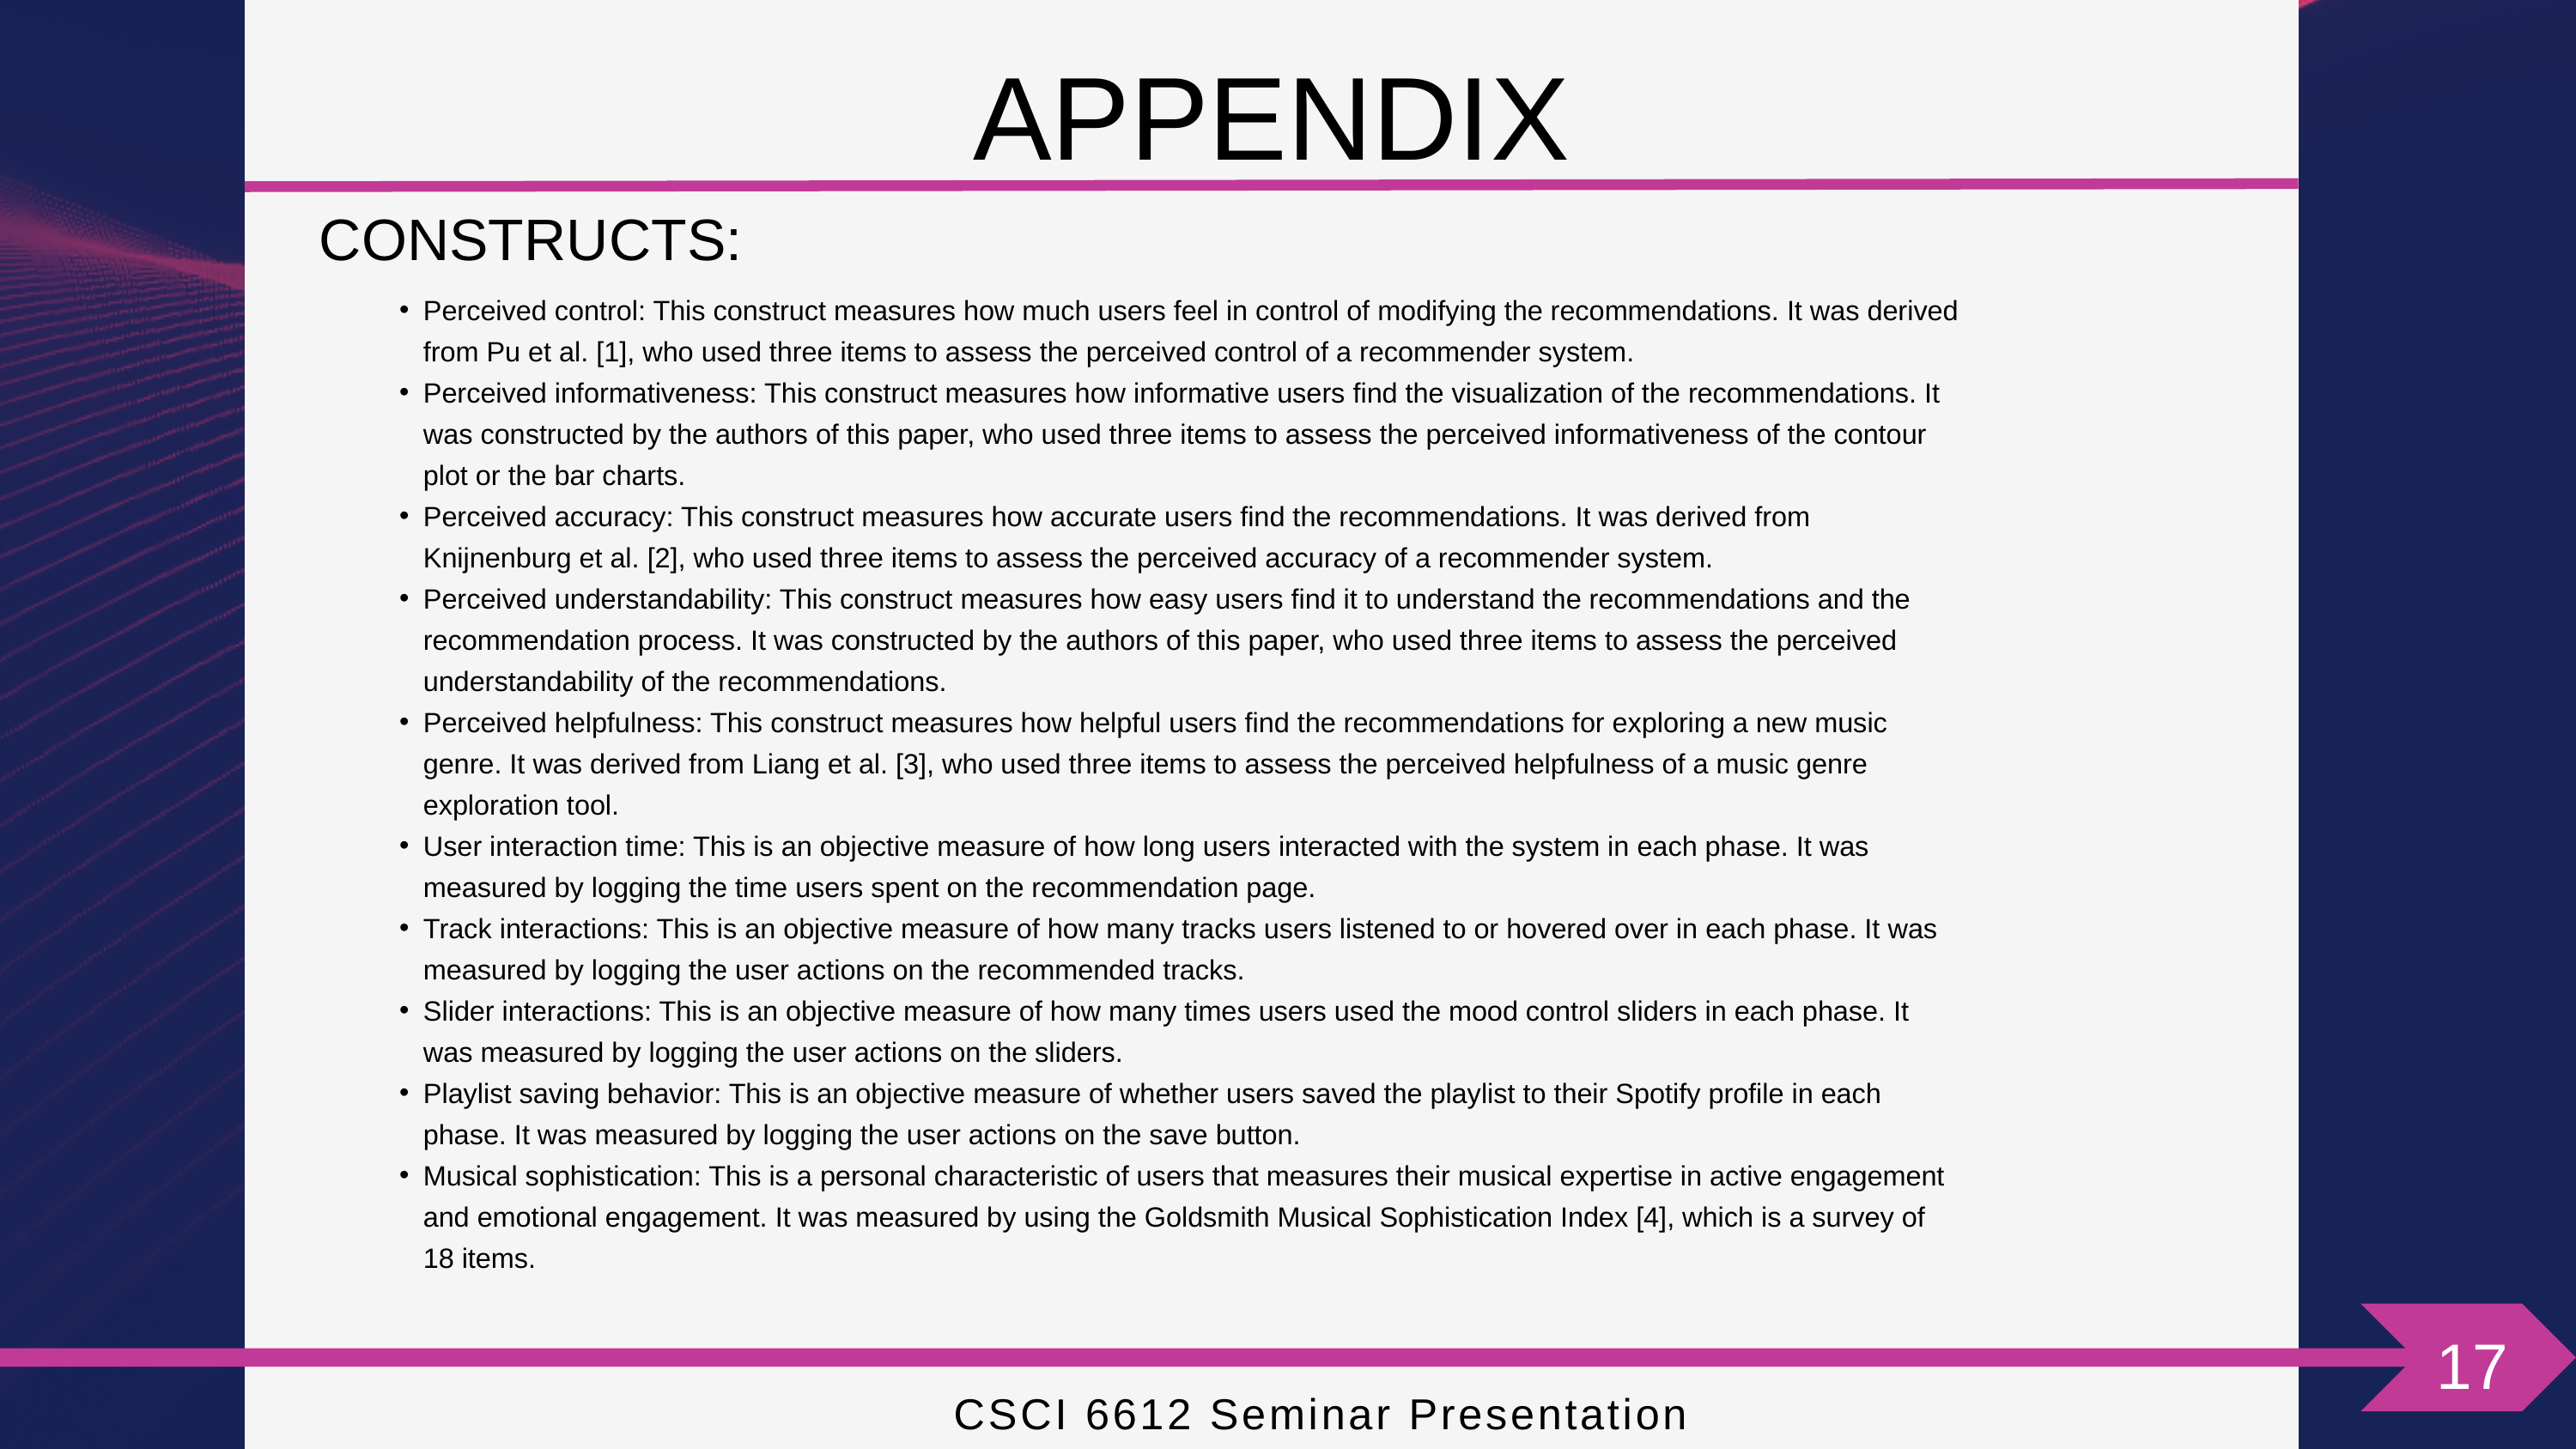

APPENDIX

CONSTRUCTS:
Perceived control: This construct measures how much users feel in control of modifying the recommendations. It was derived from Pu et al. [1], who used three items to assess the perceived control of a recommender system.
Perceived informativeness: This construct measures how informative users find the visualization of the recommendations. It was constructed by the authors of this paper, who used three items to assess the perceived informativeness of the contour plot or the bar charts.
Perceived accuracy: This construct measures how accurate users find the recommendations. It was derived from Knijnenburg et al. [2], who used three items to assess the perceived accuracy of a recommender system.
Perceived understandability: This construct measures how easy users find it to understand the recommendations and the recommendation process. It was constructed by the authors of this paper, who used three items to assess the perceived understandability of the recommendations.
Perceived helpfulness: This construct measures how helpful users find the recommendations for exploring a new music genre. It was derived from Liang et al. [3], who used three items to assess the perceived helpfulness of a music genre exploration tool.
User interaction time: This is an objective measure of how long users interacted with the system in each phase. It was measured by logging the time users spent on the recommendation page.
Track interactions: This is an objective measure of how many tracks users listened to or hovered over in each phase. It was measured by logging the user actions on the recommended tracks.
Slider interactions: This is an objective measure of how many times users used the mood control sliders in each phase. It was measured by logging the user actions on the sliders.
Playlist saving behavior: This is an objective measure of whether users saved the playlist to their Spotify profile in each phase. It was measured by logging the user actions on the save button.
Musical sophistication: This is a personal characteristic of users that measures their musical expertise in active engagement and emotional engagement. It was measured by using the Goldsmith Musical Sophistication Index [4], which is a survey of 18 items.

17

CSCI 6612 Seminar Presentation